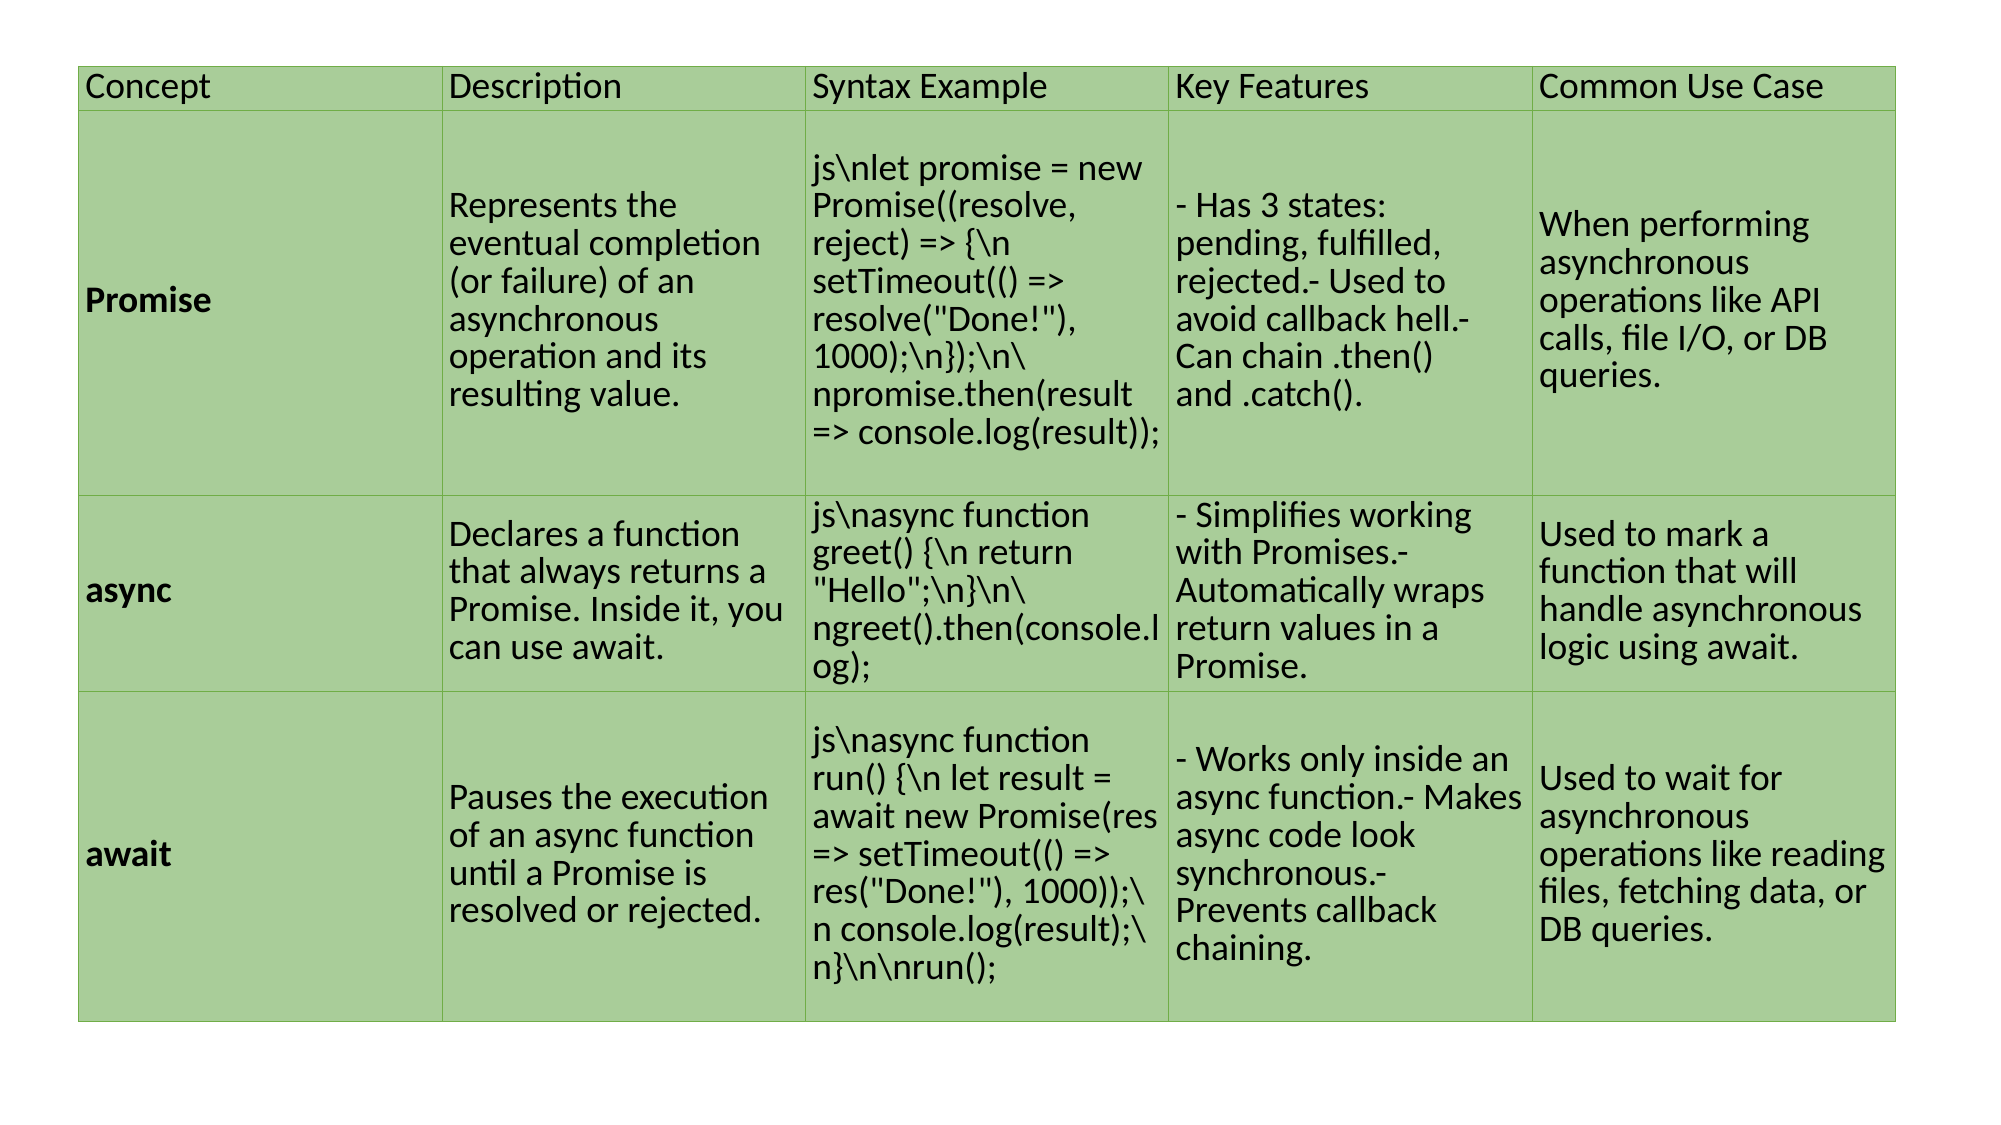

| Concept | Description | Syntax Example | Key Features | Common Use Case |
| --- | --- | --- | --- | --- |
| Promise | Represents the eventual completion (or failure) of an asynchronous operation and its resulting value. | js\nlet promise = new Promise((resolve, reject) => {\n setTimeout(() => resolve("Done!"), 1000);\n});\n\npromise.then(result => console.log(result)); | - Has 3 states: pending, fulfilled, rejected.- Used to avoid callback hell.- Can chain .then() and .catch(). | When performing asynchronous operations like API calls, file I/O, or DB queries. |
| async | Declares a function that always returns a Promise. Inside it, you can use await. | js\nasync function greet() {\n return "Hello";\n}\n\ngreet().then(console.log); | - Simplifies working with Promises.- Automatically wraps return values in a Promise. | Used to mark a function that will handle asynchronous logic using await. |
| await | Pauses the execution of an async function until a Promise is resolved or rejected. | js\nasync function run() {\n let result = await new Promise(res => setTimeout(() => res("Done!"), 1000));\n console.log(result);\n}\n\nrun(); | - Works only inside an async function.- Makes async code look synchronous.- Prevents callback chaining. | Used to wait for asynchronous operations like reading files, fetching data, or DB queries. |